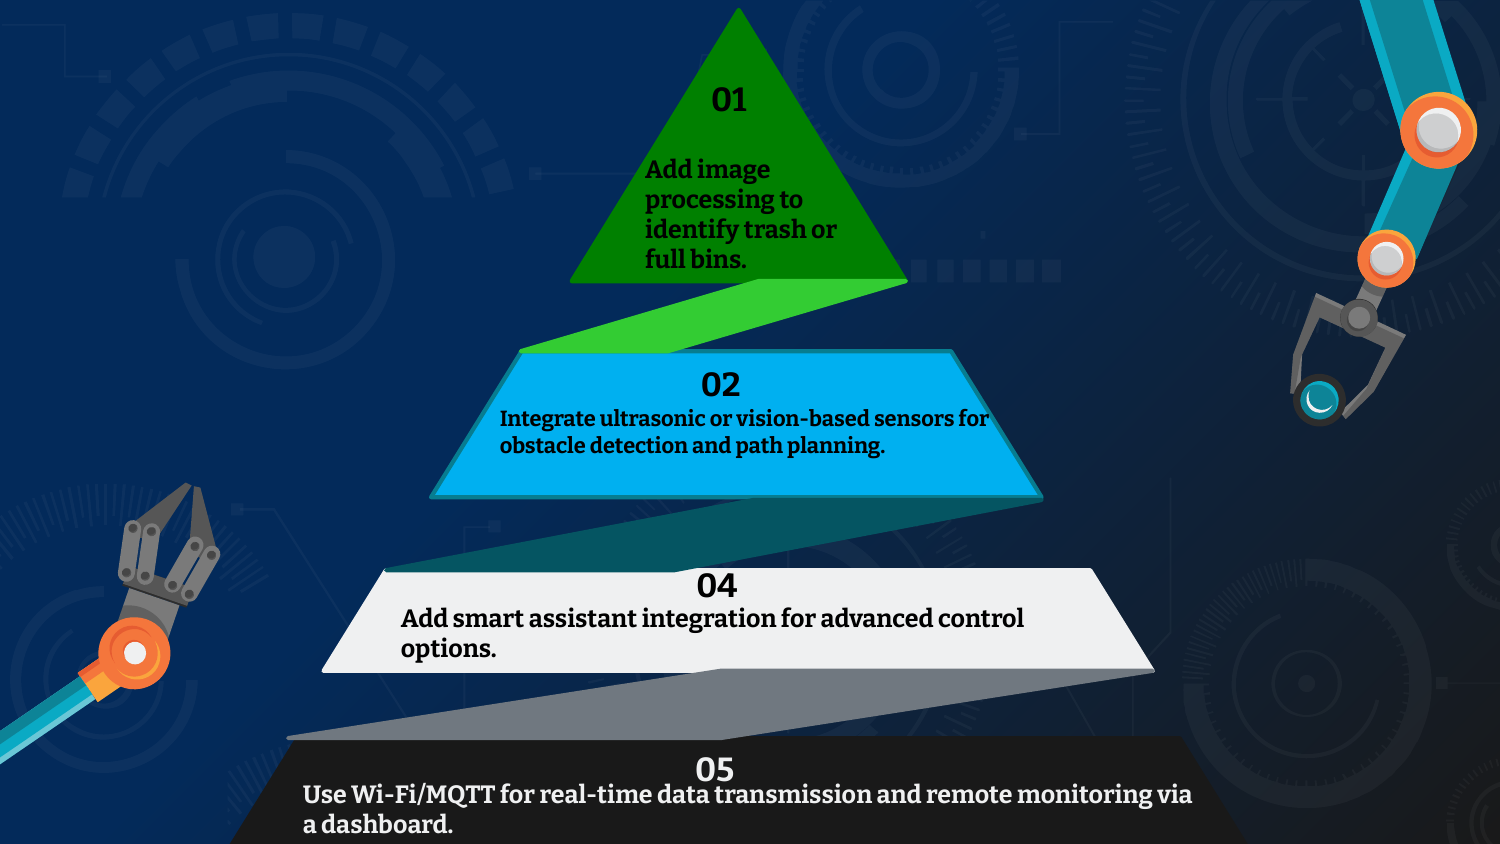

01
Add image processing to identify trash or full bins.

02
Integrate ultrasonic or vision-based sensors for obstacle detection and path planning.

04

Add smart assistant integration for advanced control options.

05
Use Wi-Fi/MQTT for real-time data transmission and remote monitoring via a dashboard.